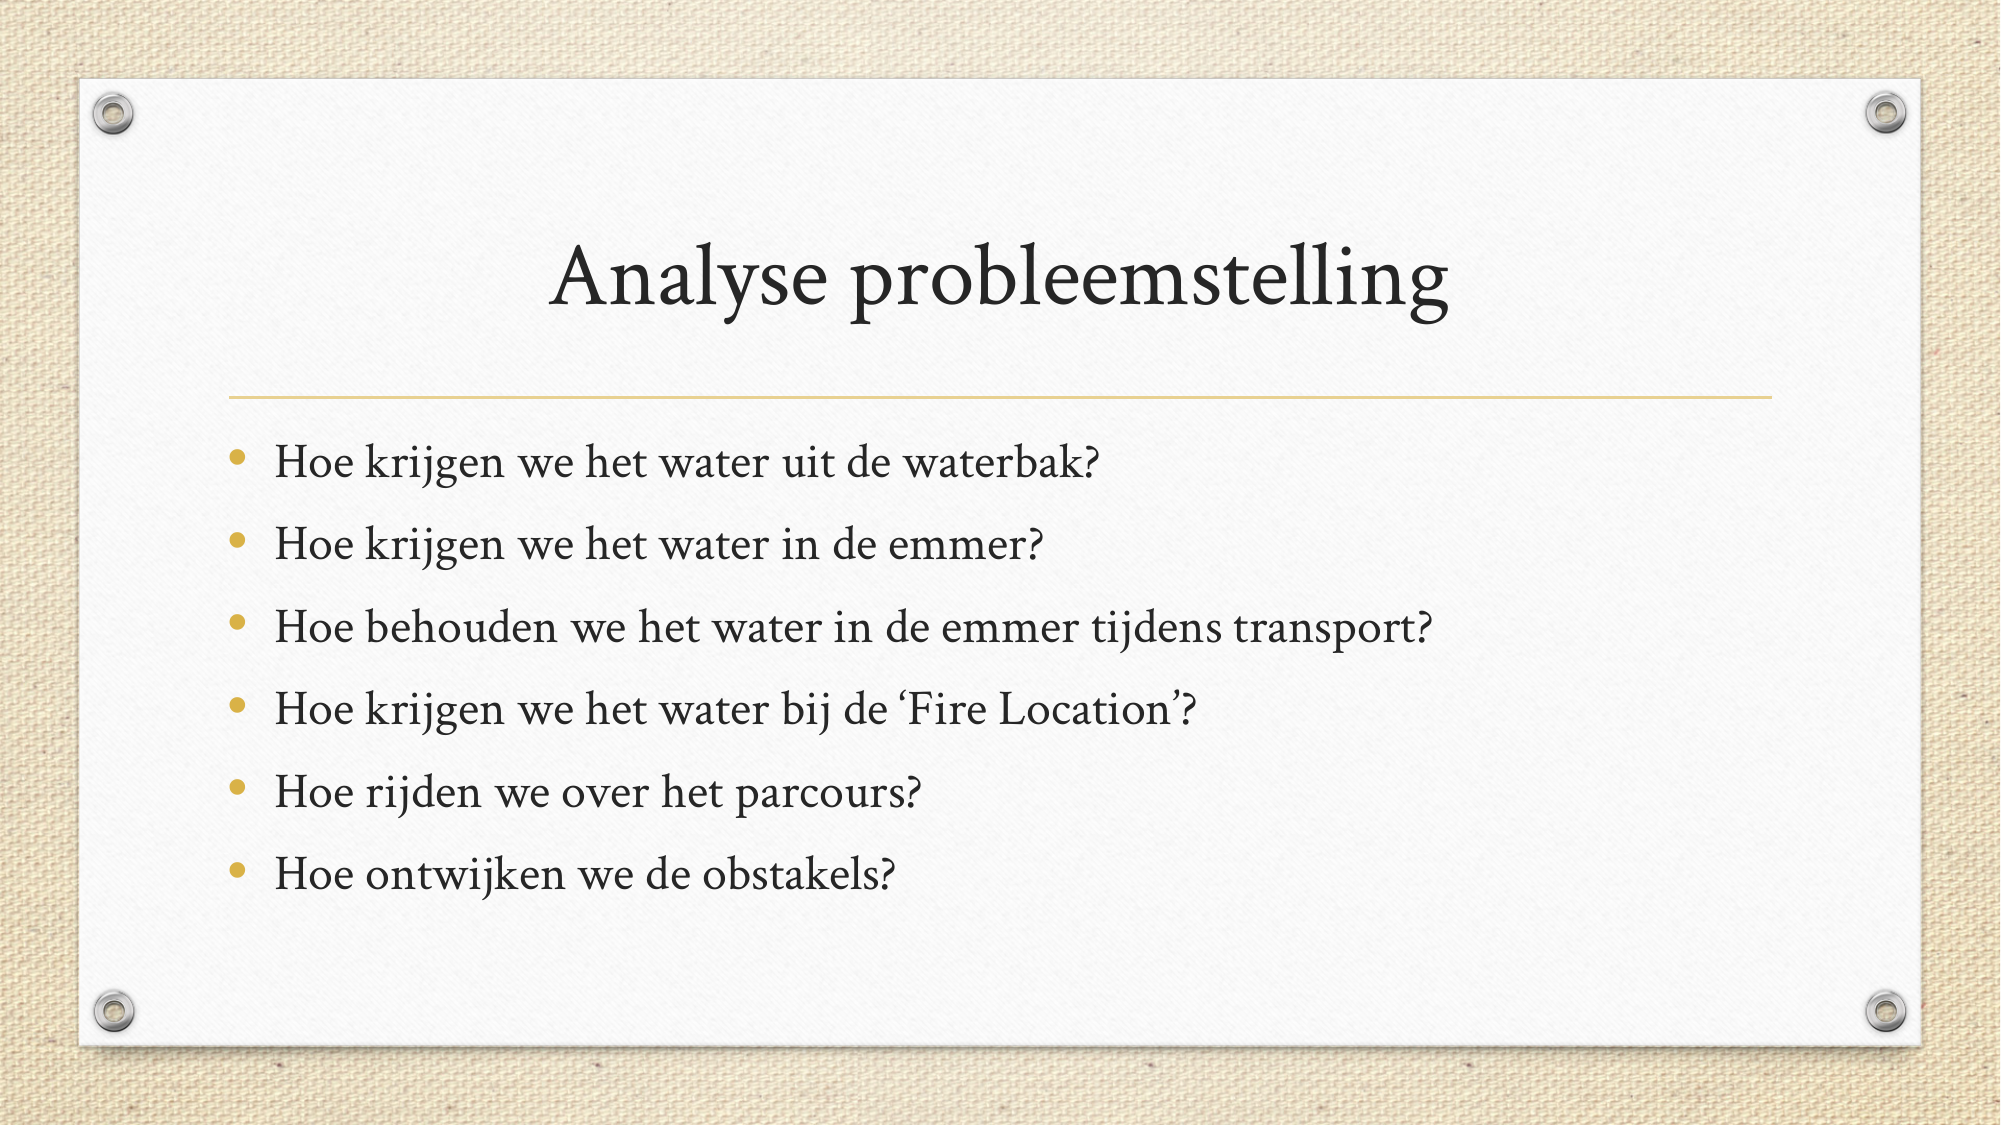

# Analyse probleemstelling
Hoe krijgen we het water uit de waterbak?
Hoe krijgen we het water in de emmer?
Hoe behouden we het water in de emmer tijdens transport?
Hoe krijgen we het water bij de ‘Fire Location’?
Hoe rijden we over het parcours?
Hoe ontwijken we de obstakels?